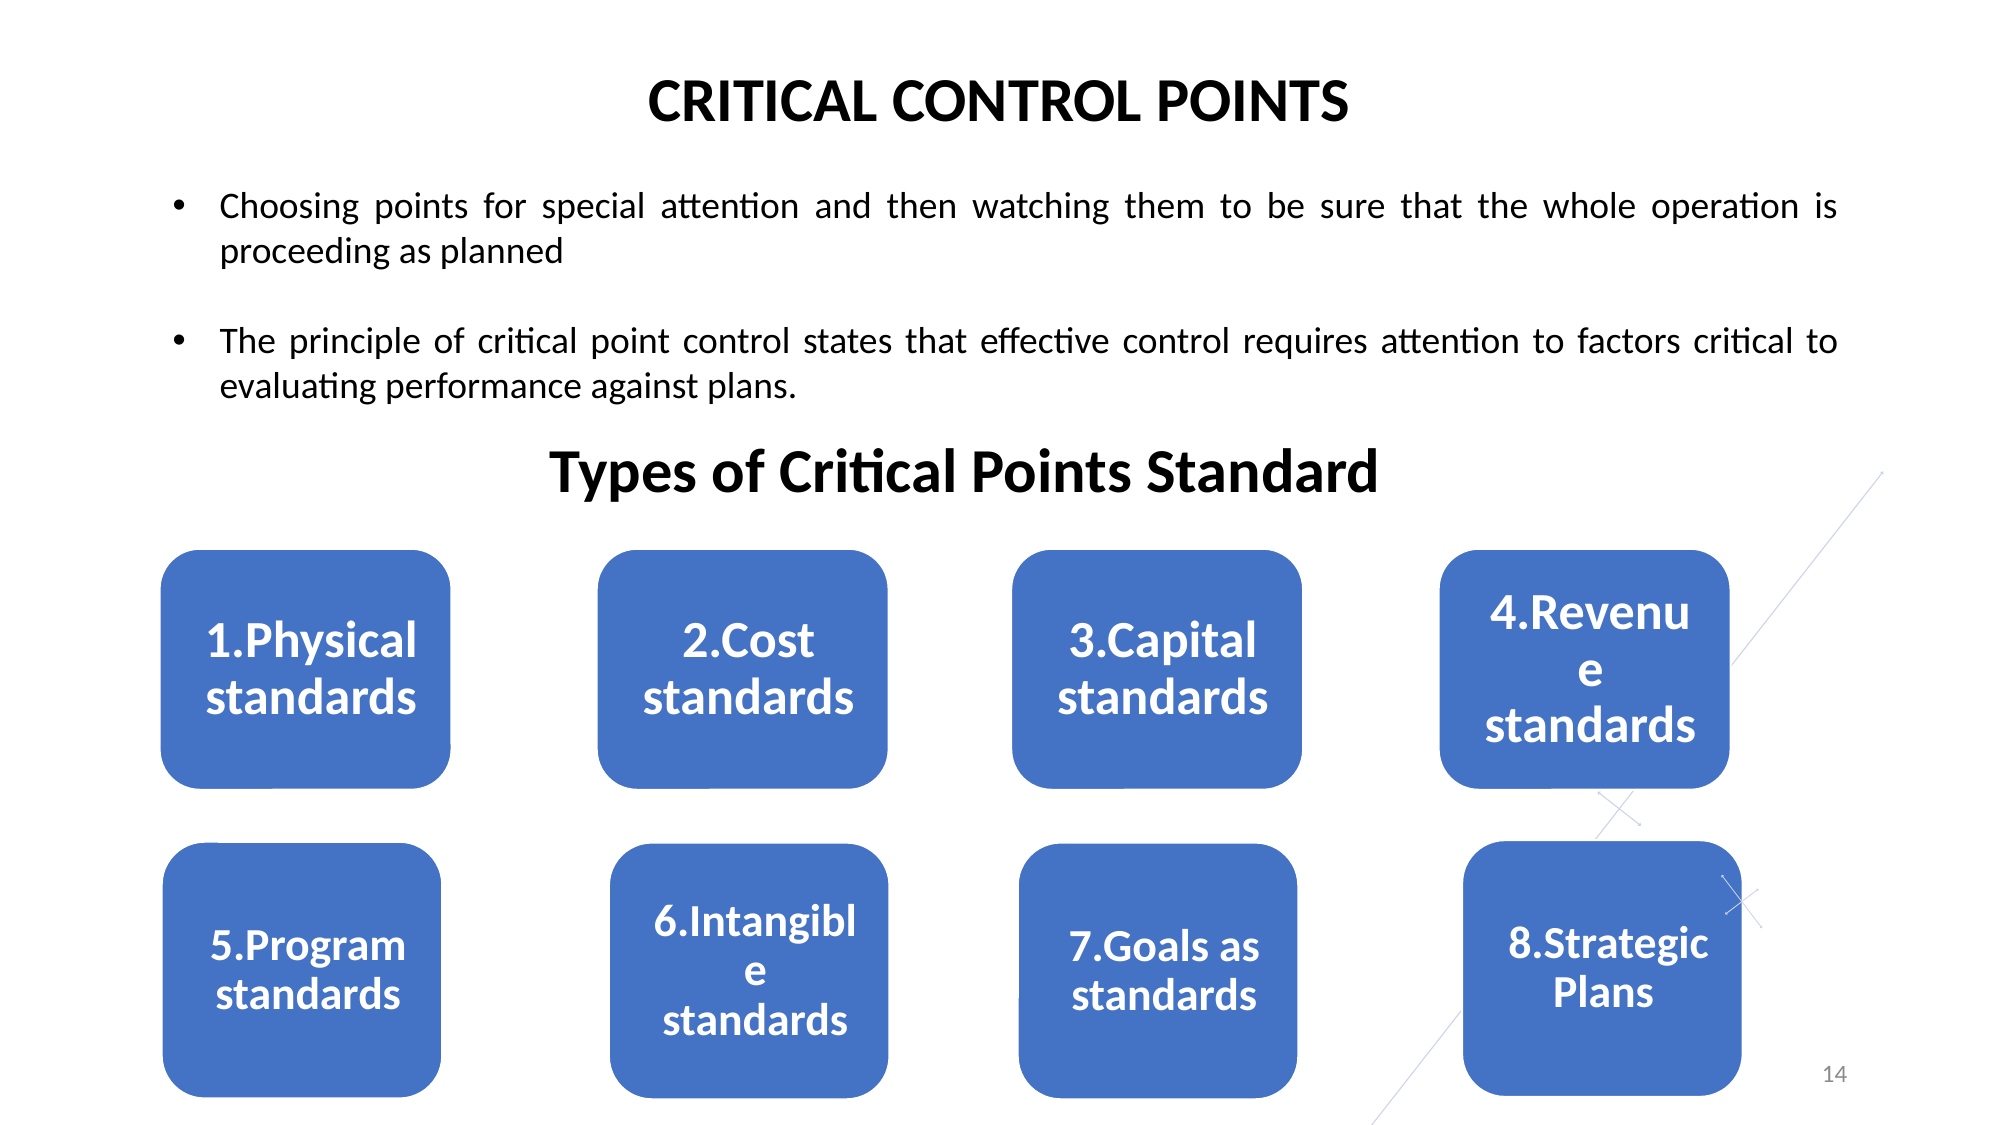

CRITICAL CONTROL POINTS

Choosing points for special attention and then watching them to be sure that the whole operation is proceeding as planned

The principle of critical point control states that effective control requires attention to factors critical to evaluating performance against plans.

8.Strategic Plans
5.Program standards
6.Intangible standards
7.Goals as standards
Types of Critical Points Standard
1.Physical standards
2.Cost standards
3.Capital standards
4.Revenue standards
14